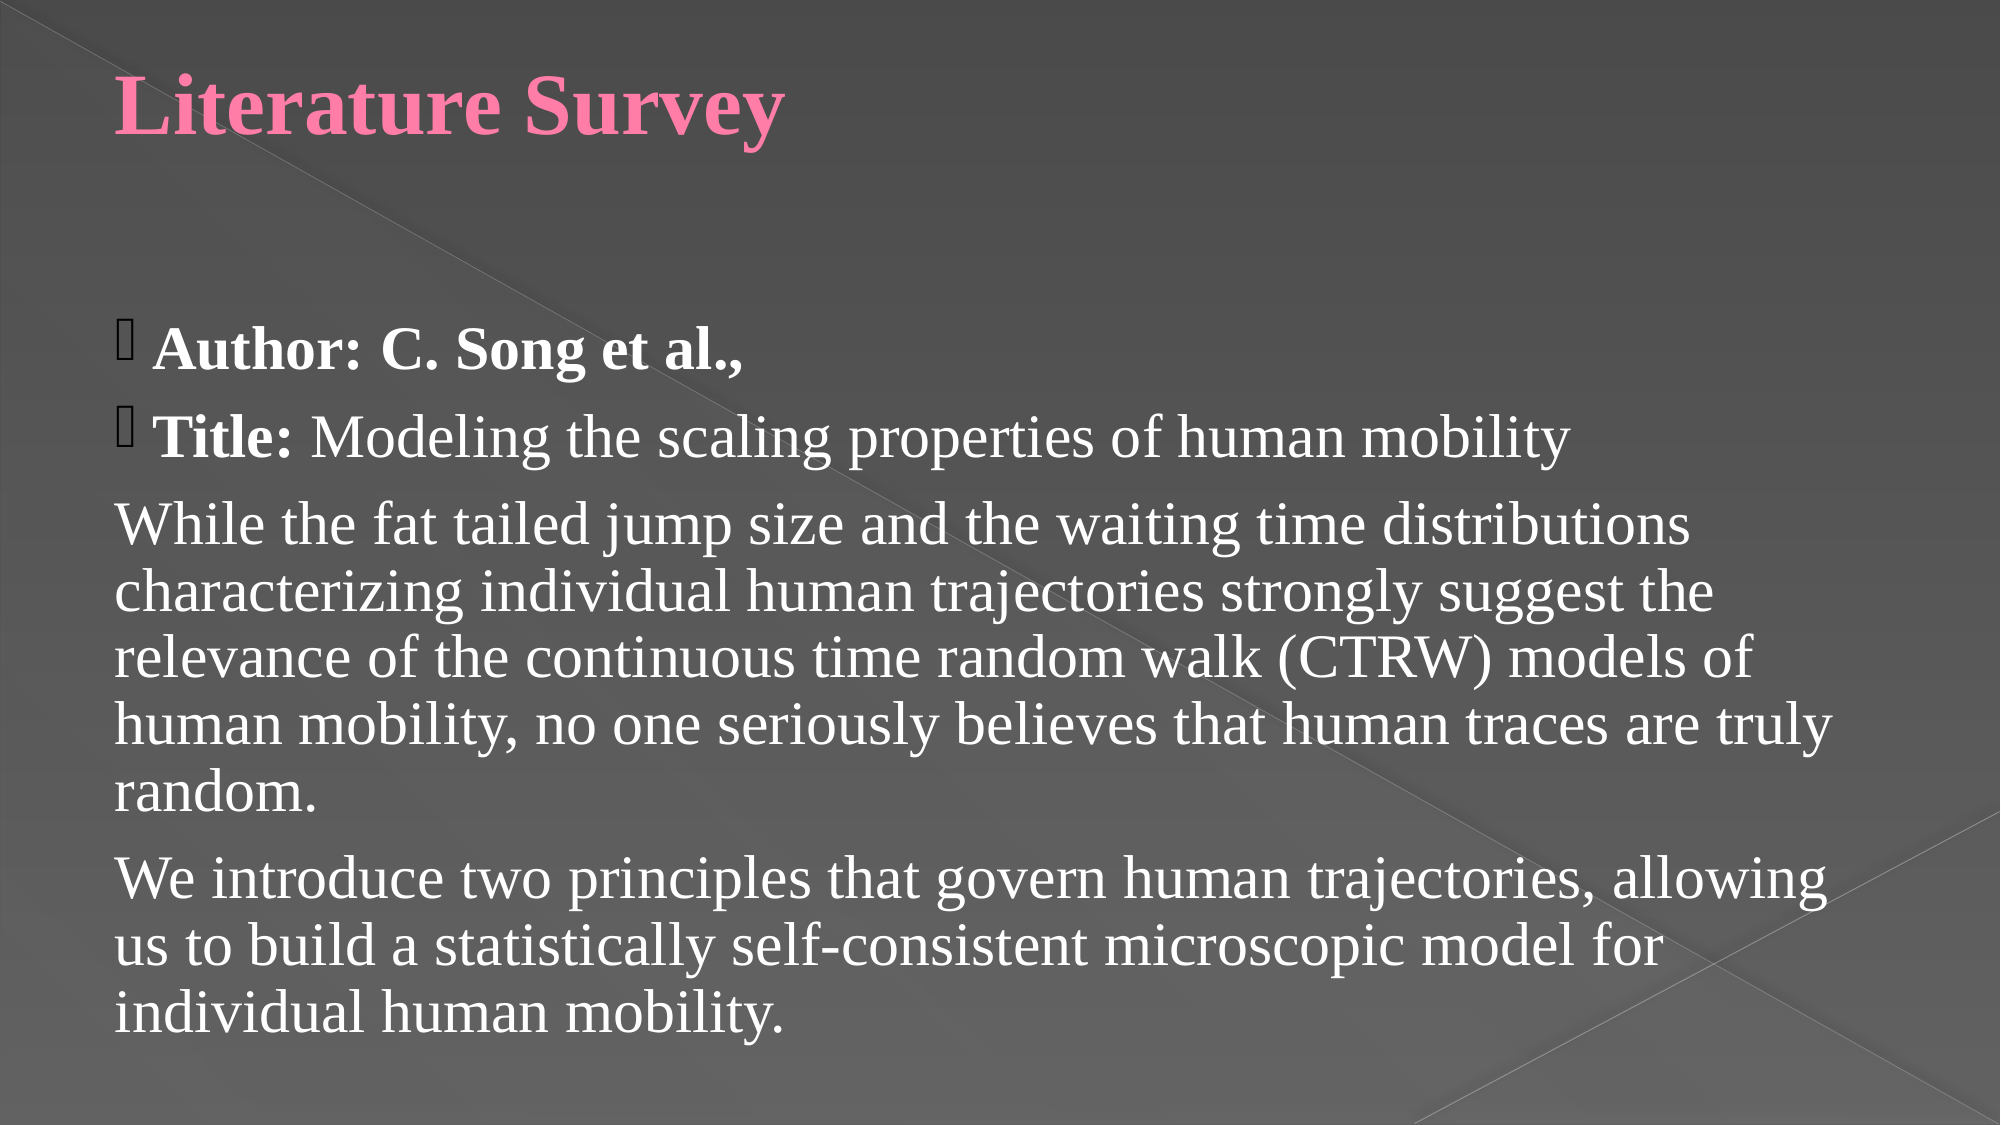

# Literature Survey
Author: C. Song et al.,
Title: Modeling the scaling properties of human mobility
While the fat tailed jump size and the waiting time distributions characterizing individual human trajectories strongly suggest the relevance of the continuous time random walk (CTRW) models of human mobility, no one seriously believes that human traces are truly random.
We introduce two principles that govern human trajectories, allowing us to build a statistically self-consistent microscopic model for individual human mobility.